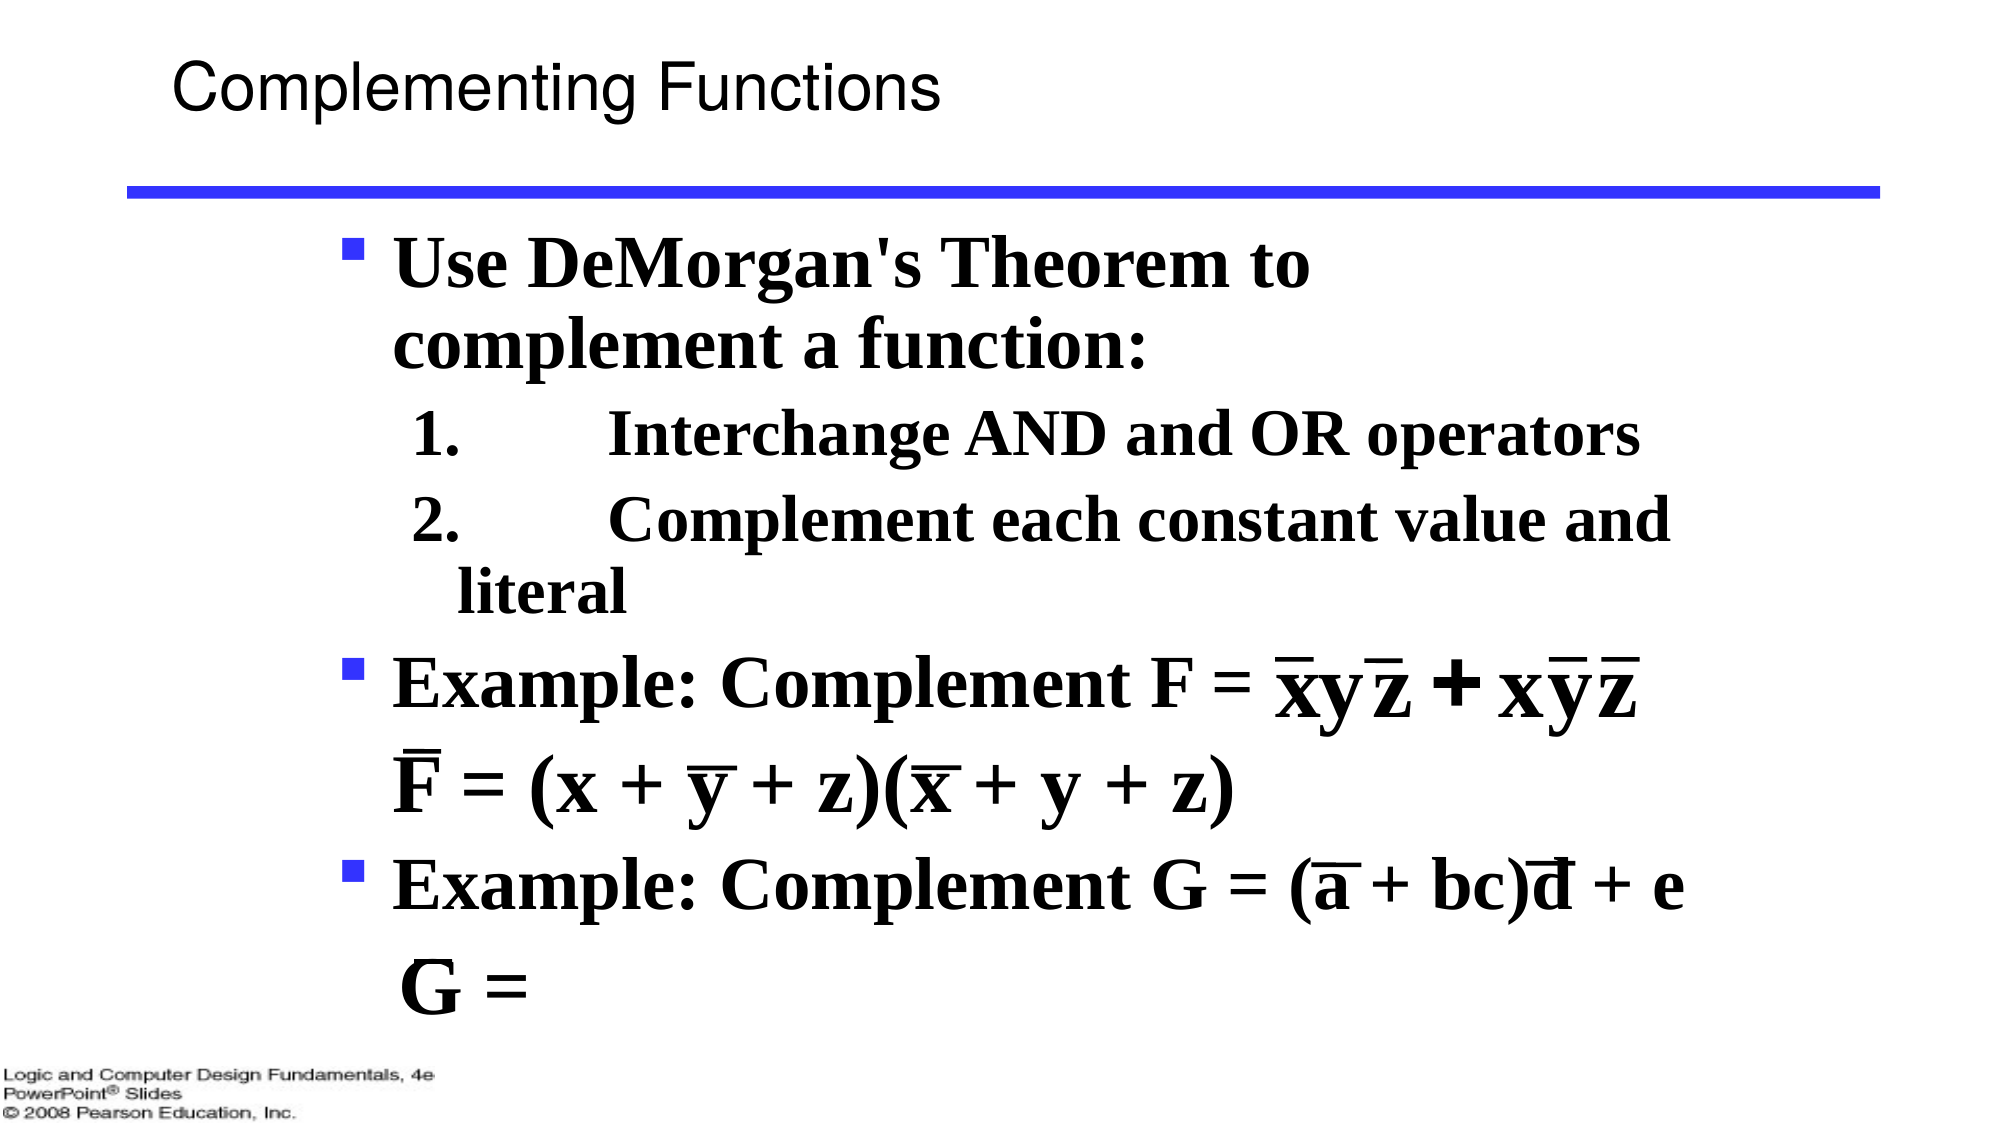

# Complementing Functions
Use DeMorgan's Theorem to complement a function:
1.	Interchange AND and OR operators
2.	Complement each constant value and literal
Example: Complement F =
   F = (x + y + z)(x + y + z)
Example: Complement G = (a + bc)d + e
   G =
+
x
y
z
y
z
x